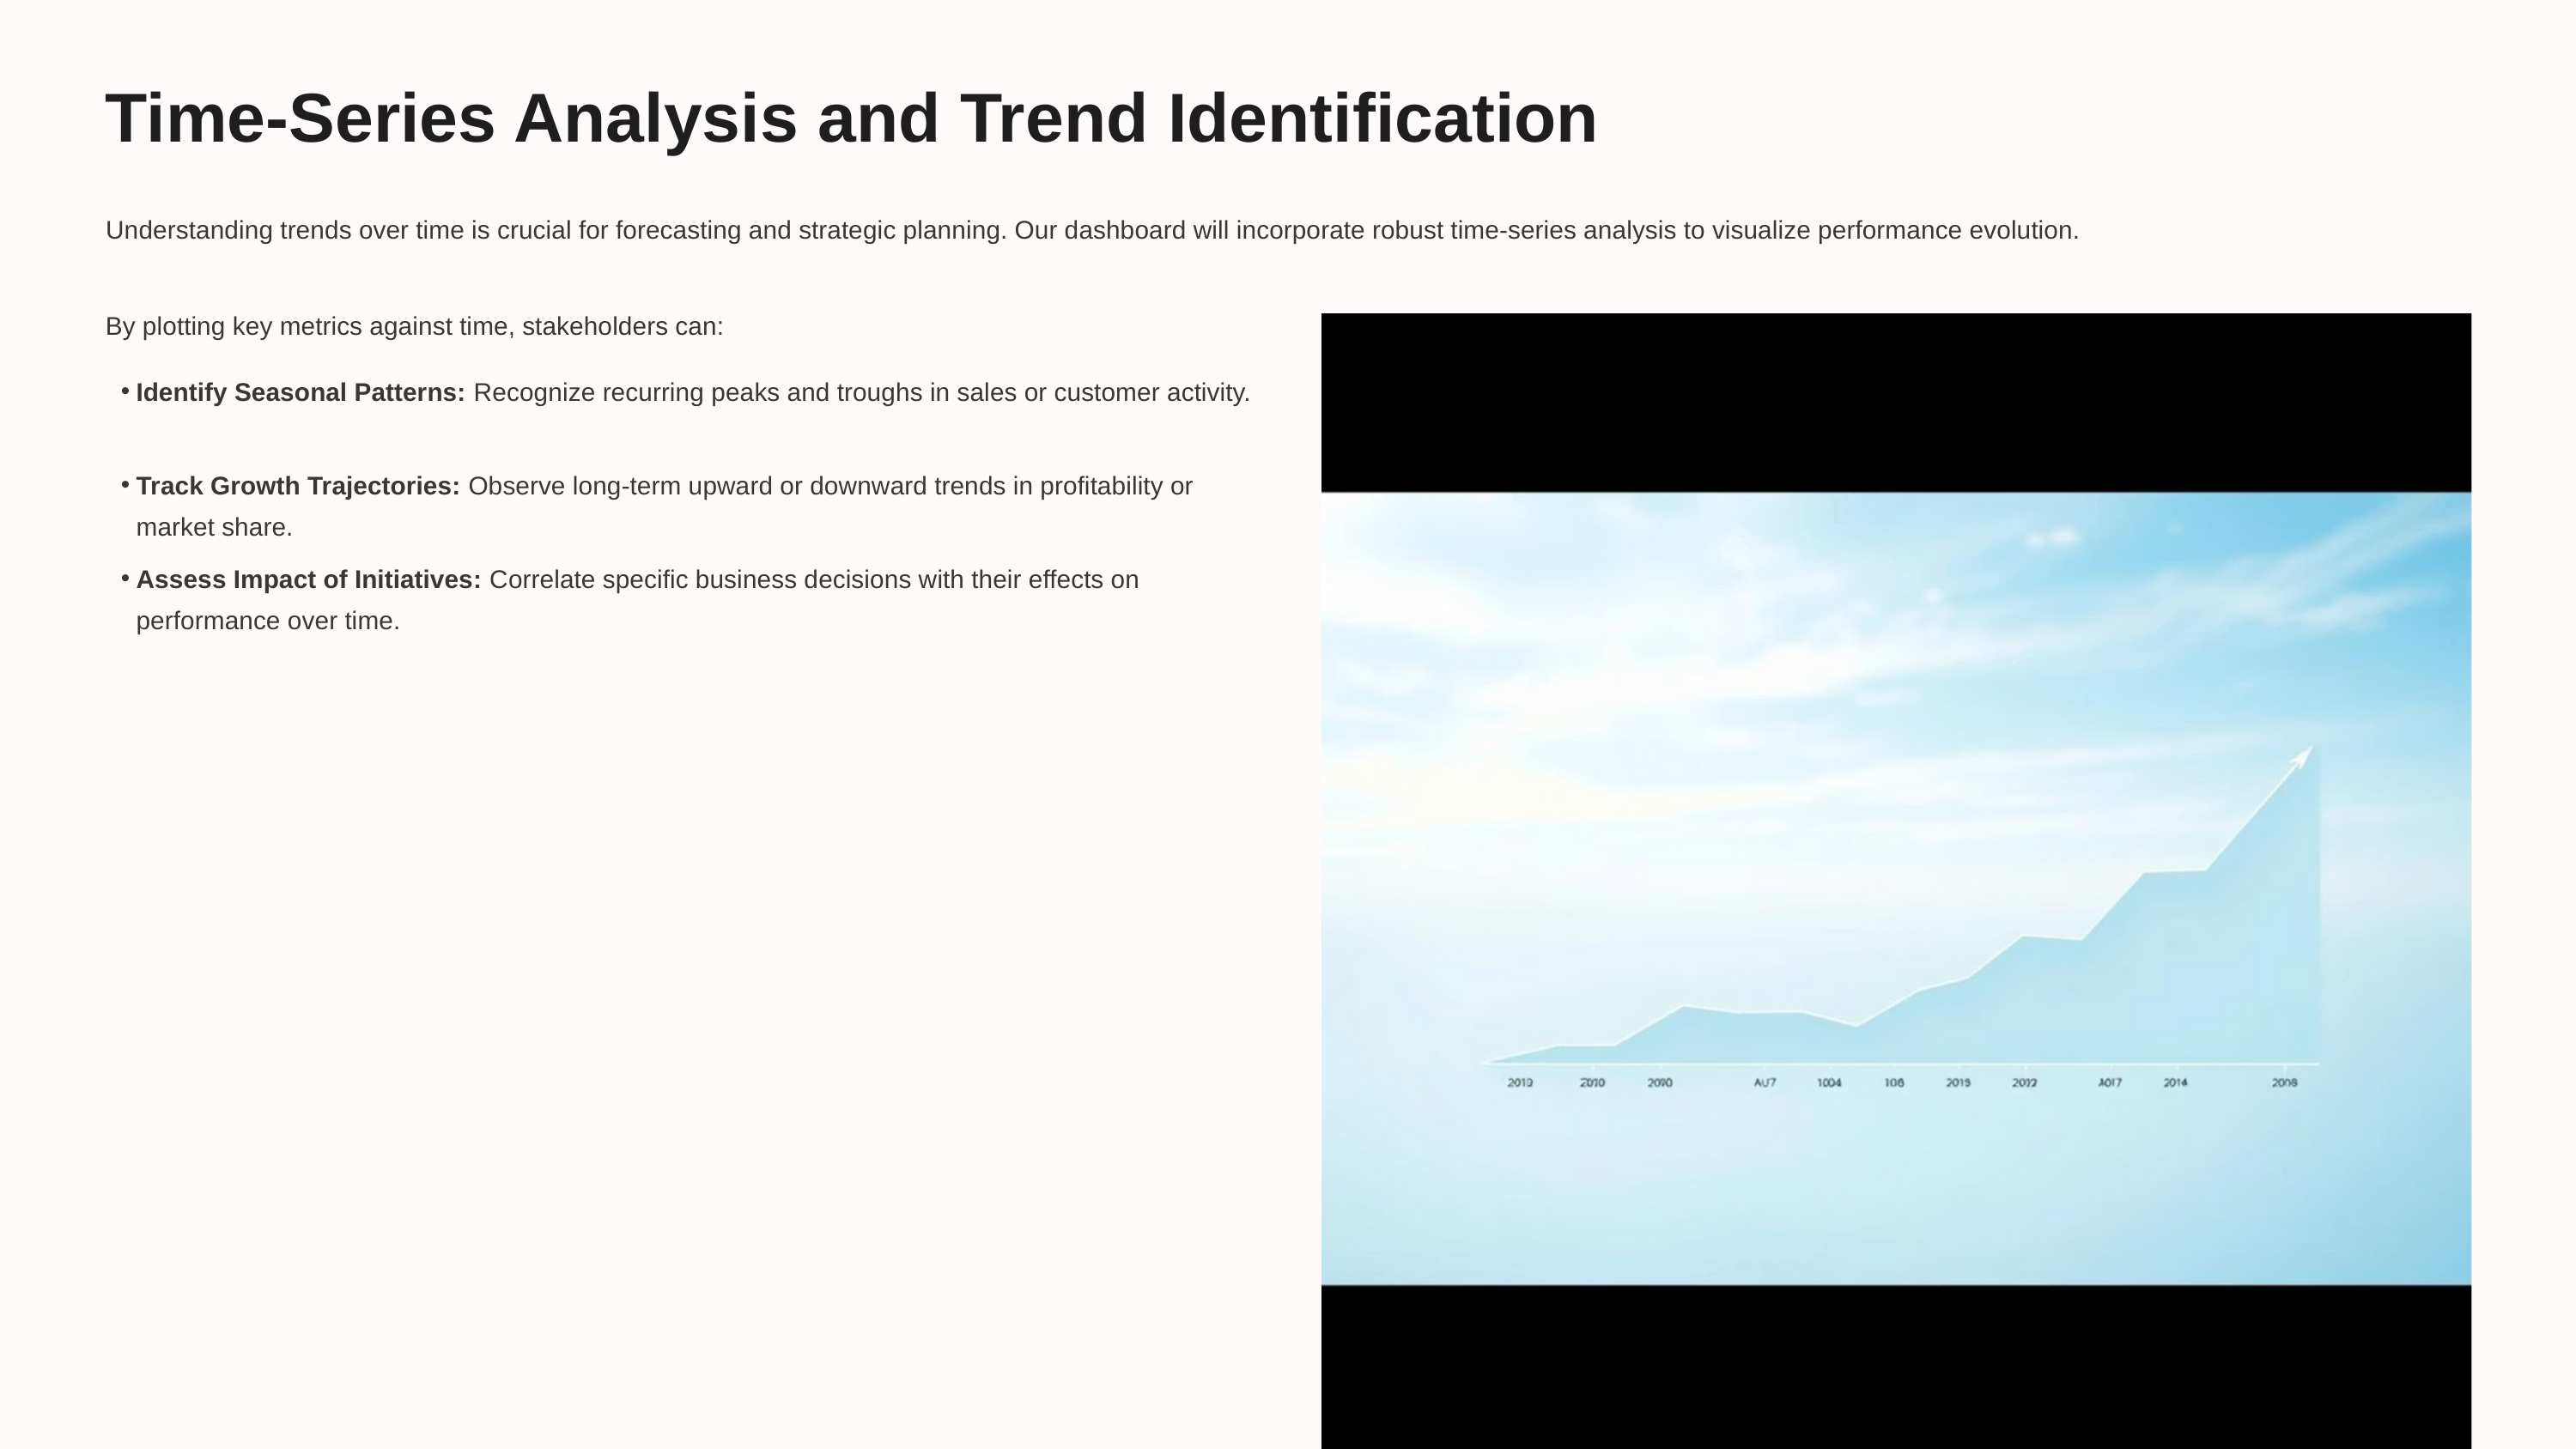

Time-Series Analysis and Trend Identification
Understanding trends over time is crucial for forecasting and strategic planning. Our dashboard will incorporate robust time-series analysis to visualize performance evolution.
By plotting key metrics against time, stakeholders can:

Identify Seasonal Patterns: Recognize recurring peaks and troughs in sales or customer activity.
Track Growth Trajectories: Observe long-term upward or downward trends in profitability or market share.
Assess Impact of Initiatives: Correlate specific business decisions with their effects on performance over time.